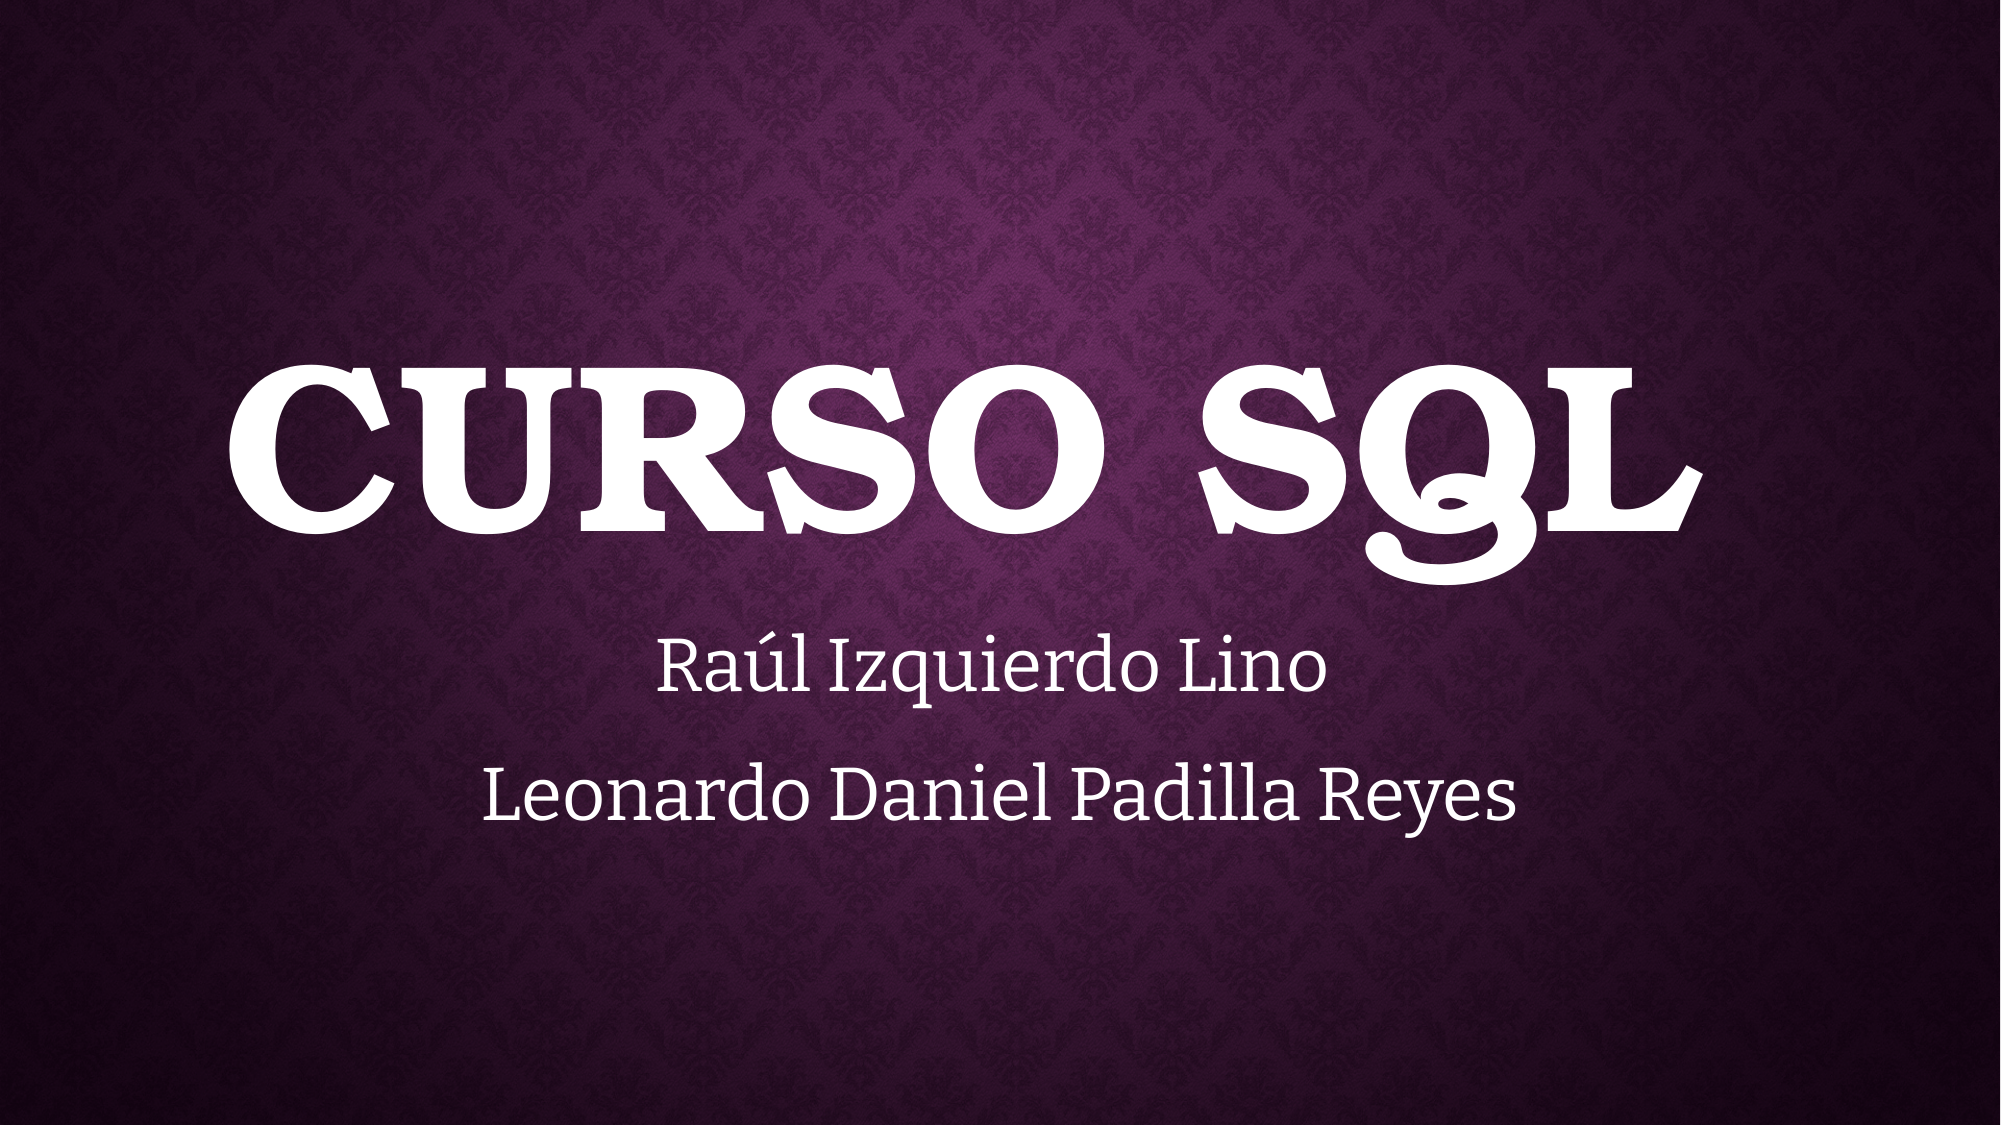

# Curso SQL
Raúl Izquierdo Lino
Leonardo Daniel Padilla Reyes